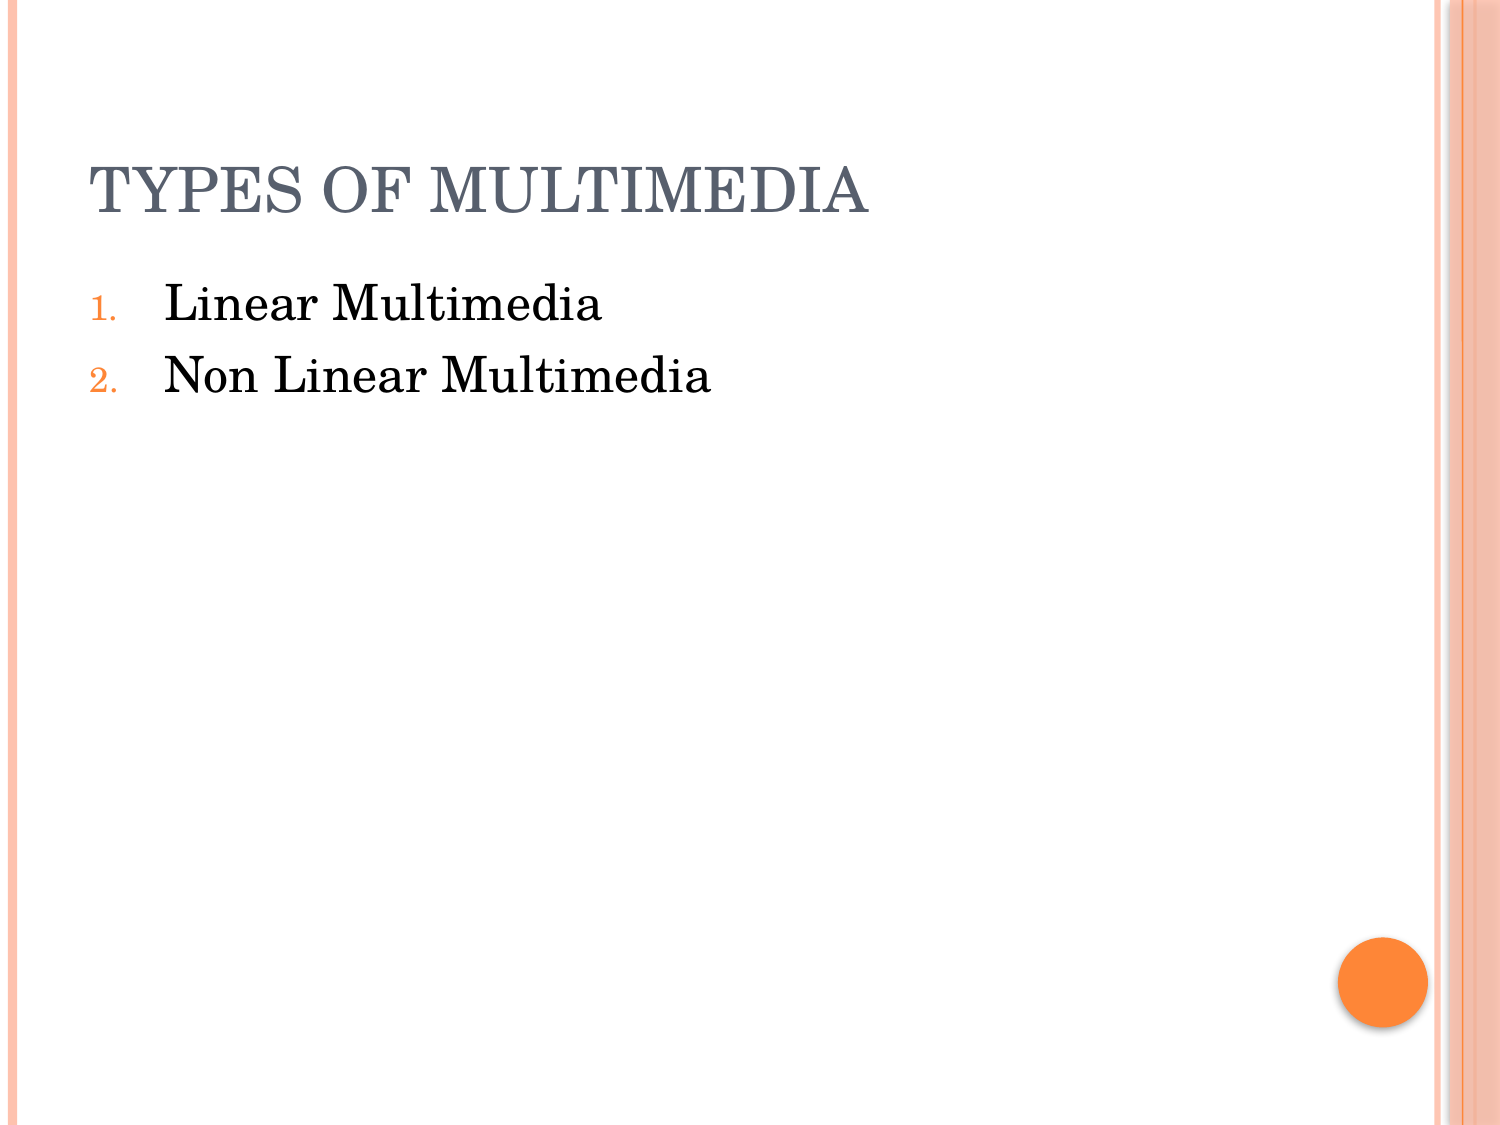

# Types of multimedia
Linear Multimedia
Non Linear Multimedia